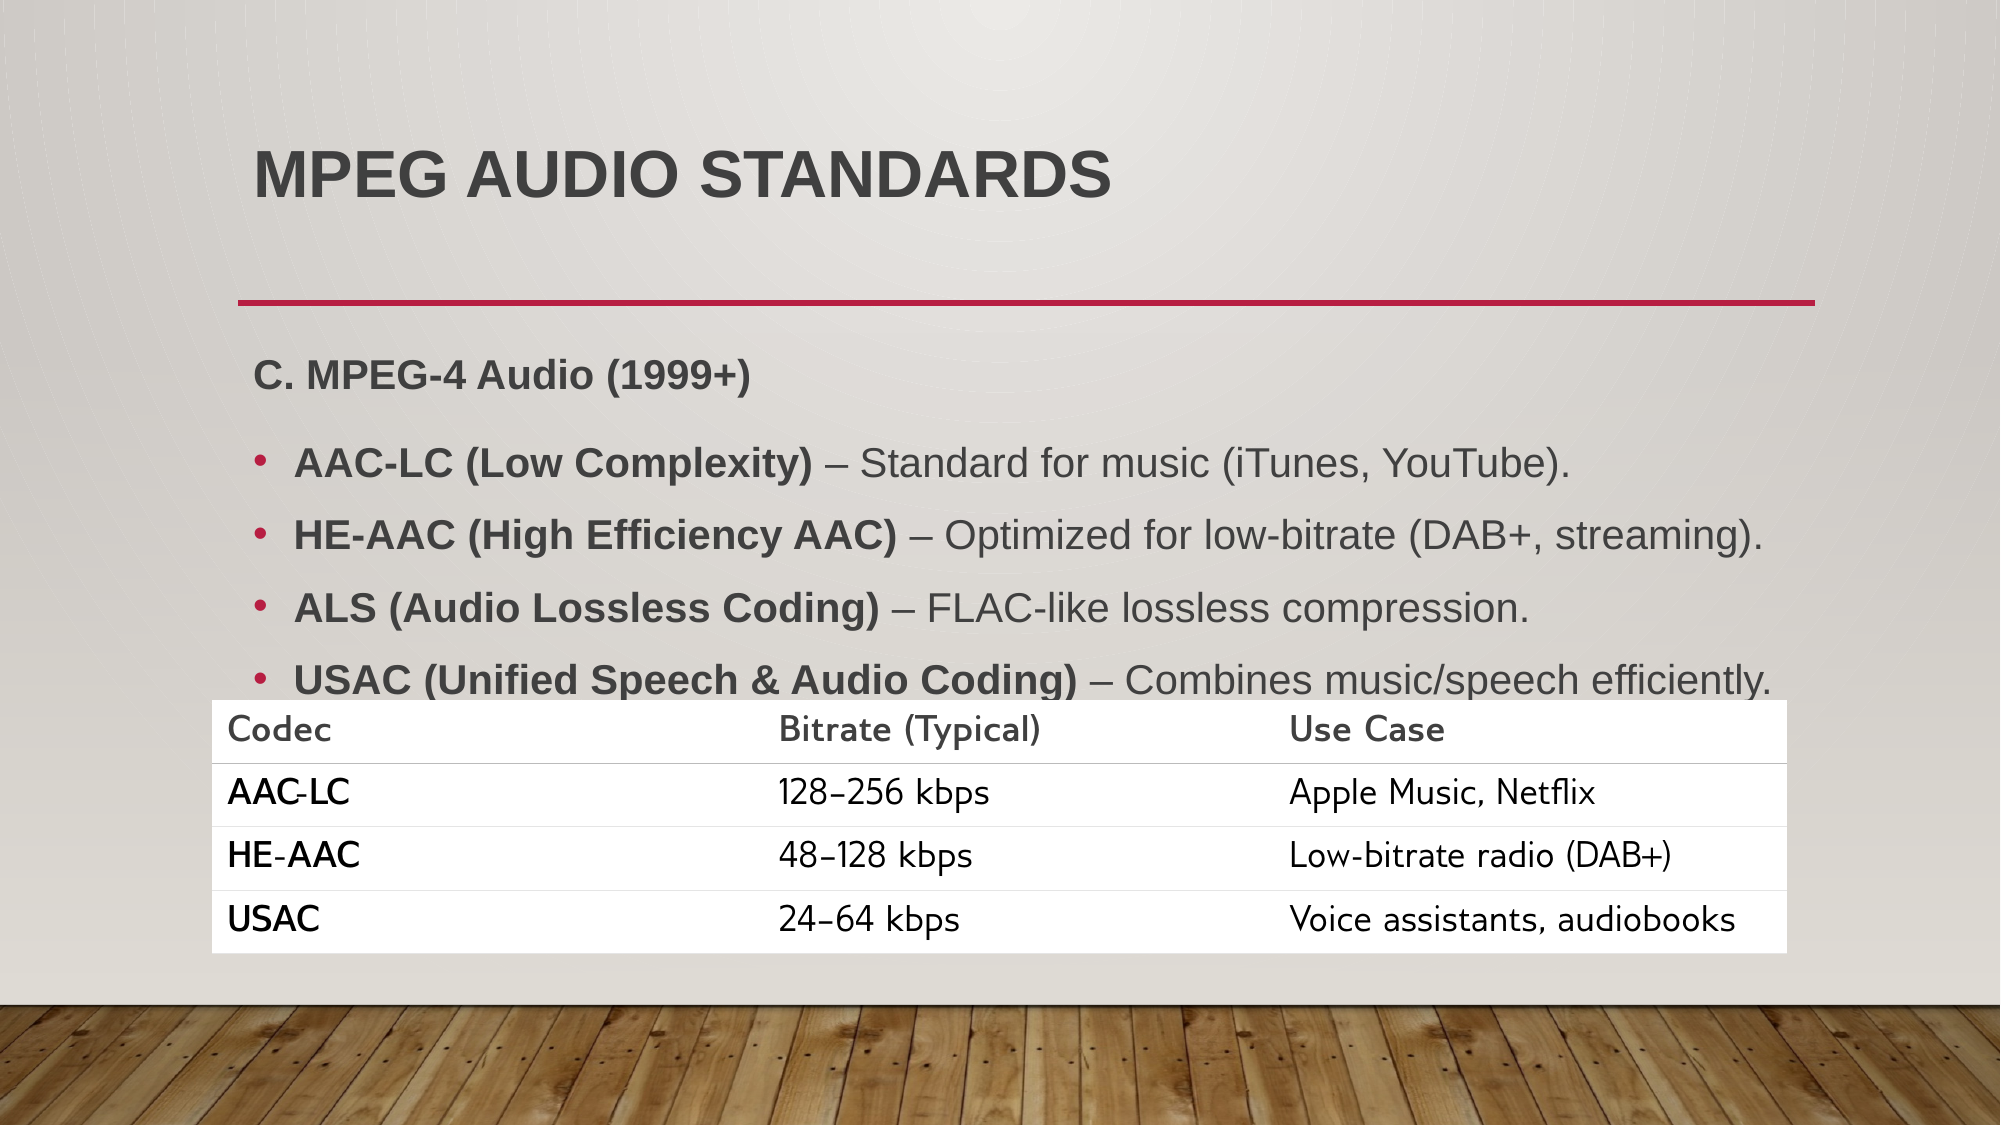

# MPEG Audio Standards
C. MPEG-4 Audio (1999+)
AAC-LC (Low Complexity) – Standard for music (iTunes, YouTube).
HE-AAC (High Efficiency AAC) – Optimized for low-bitrate (DAB+, streaming).
ALS (Audio Lossless Coding) – FLAC-like lossless compression.
USAC (Unified Speech & Audio Coding) – Combines music/speech efficiently.

| Codec | Bitrate (Typical) | Use Case |
| --- | --- | --- |
| AAC-LC | 128–256 kbps | Apple Music, Netflix |
| HE-AAC | 48–128 kbps | Low-bitrate radio (DAB+) |
| USAC | 24–64 kbps | Voice assistants, audiobooks |